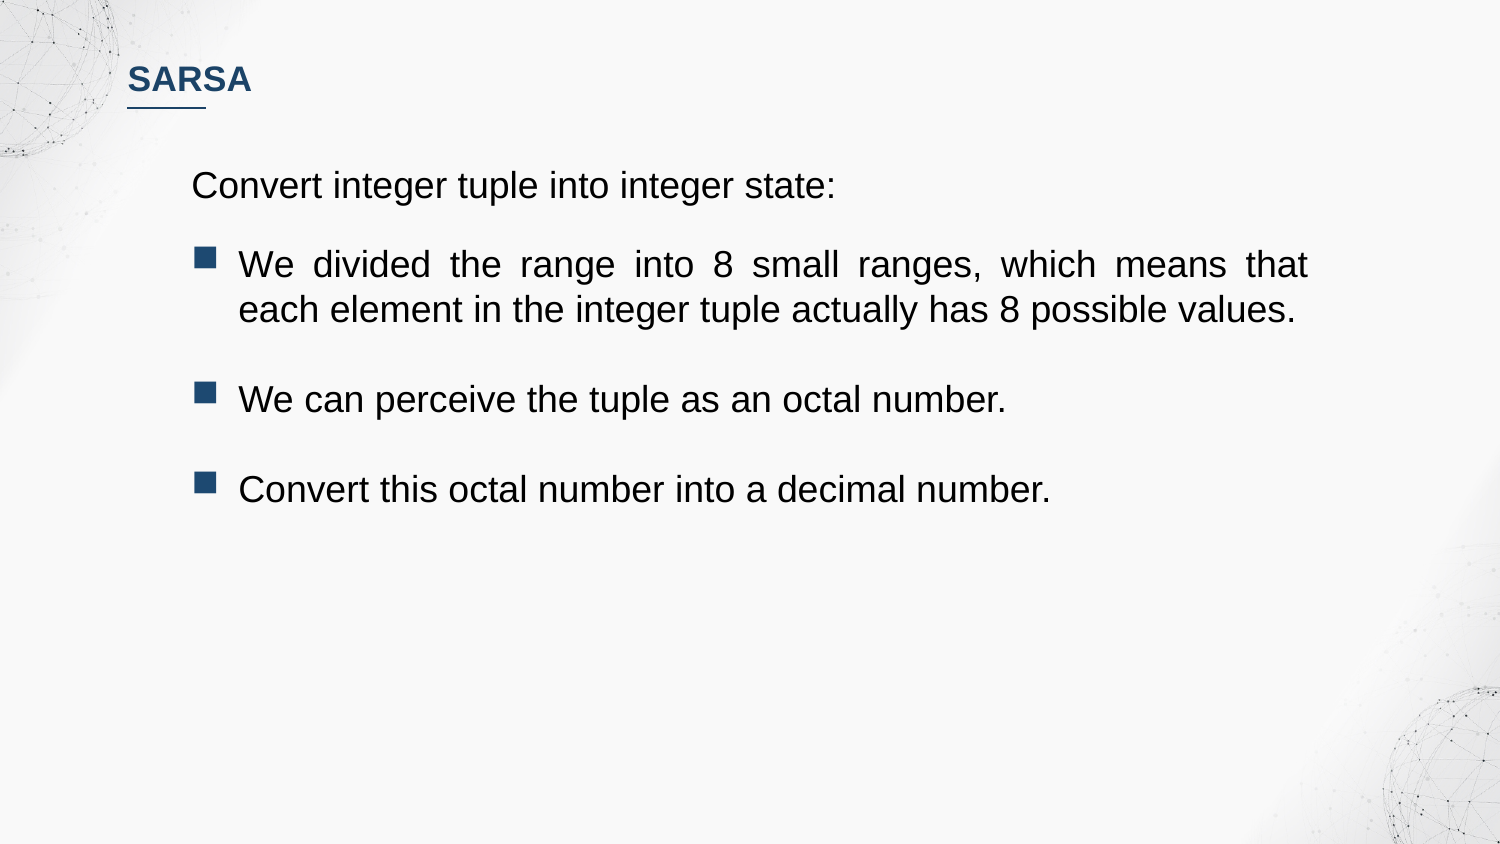

SARSA
Convert integer tuple into integer state:
We divided the range into 8 small ranges, which means that each element in the integer tuple actually has 8 possible values.

We can perceive the tuple as an octal number.

Convert this octal number into a decimal number.